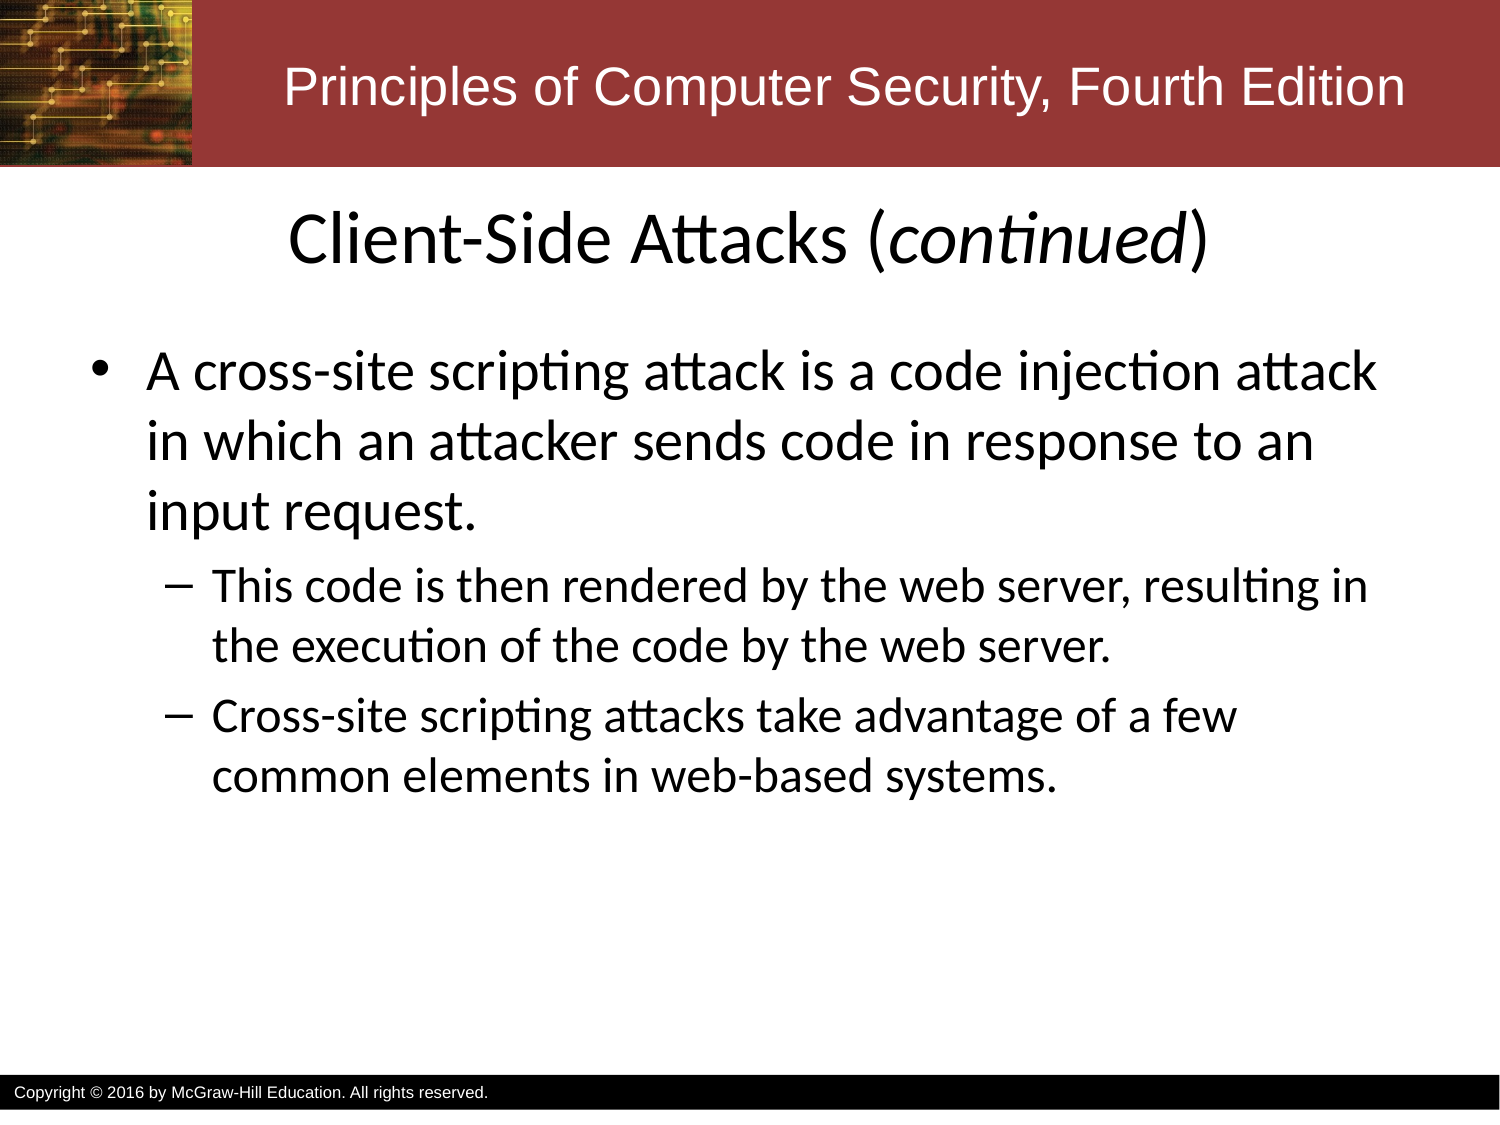

# Client-Side Attacks (continued)
A cross-site scripting attack is a code injection attack in which an attacker sends code in response to an input request.
This code is then rendered by the web server, resulting in the execution of the code by the web server.
Cross-site scripting attacks take advantage of a few common elements in web-based systems.